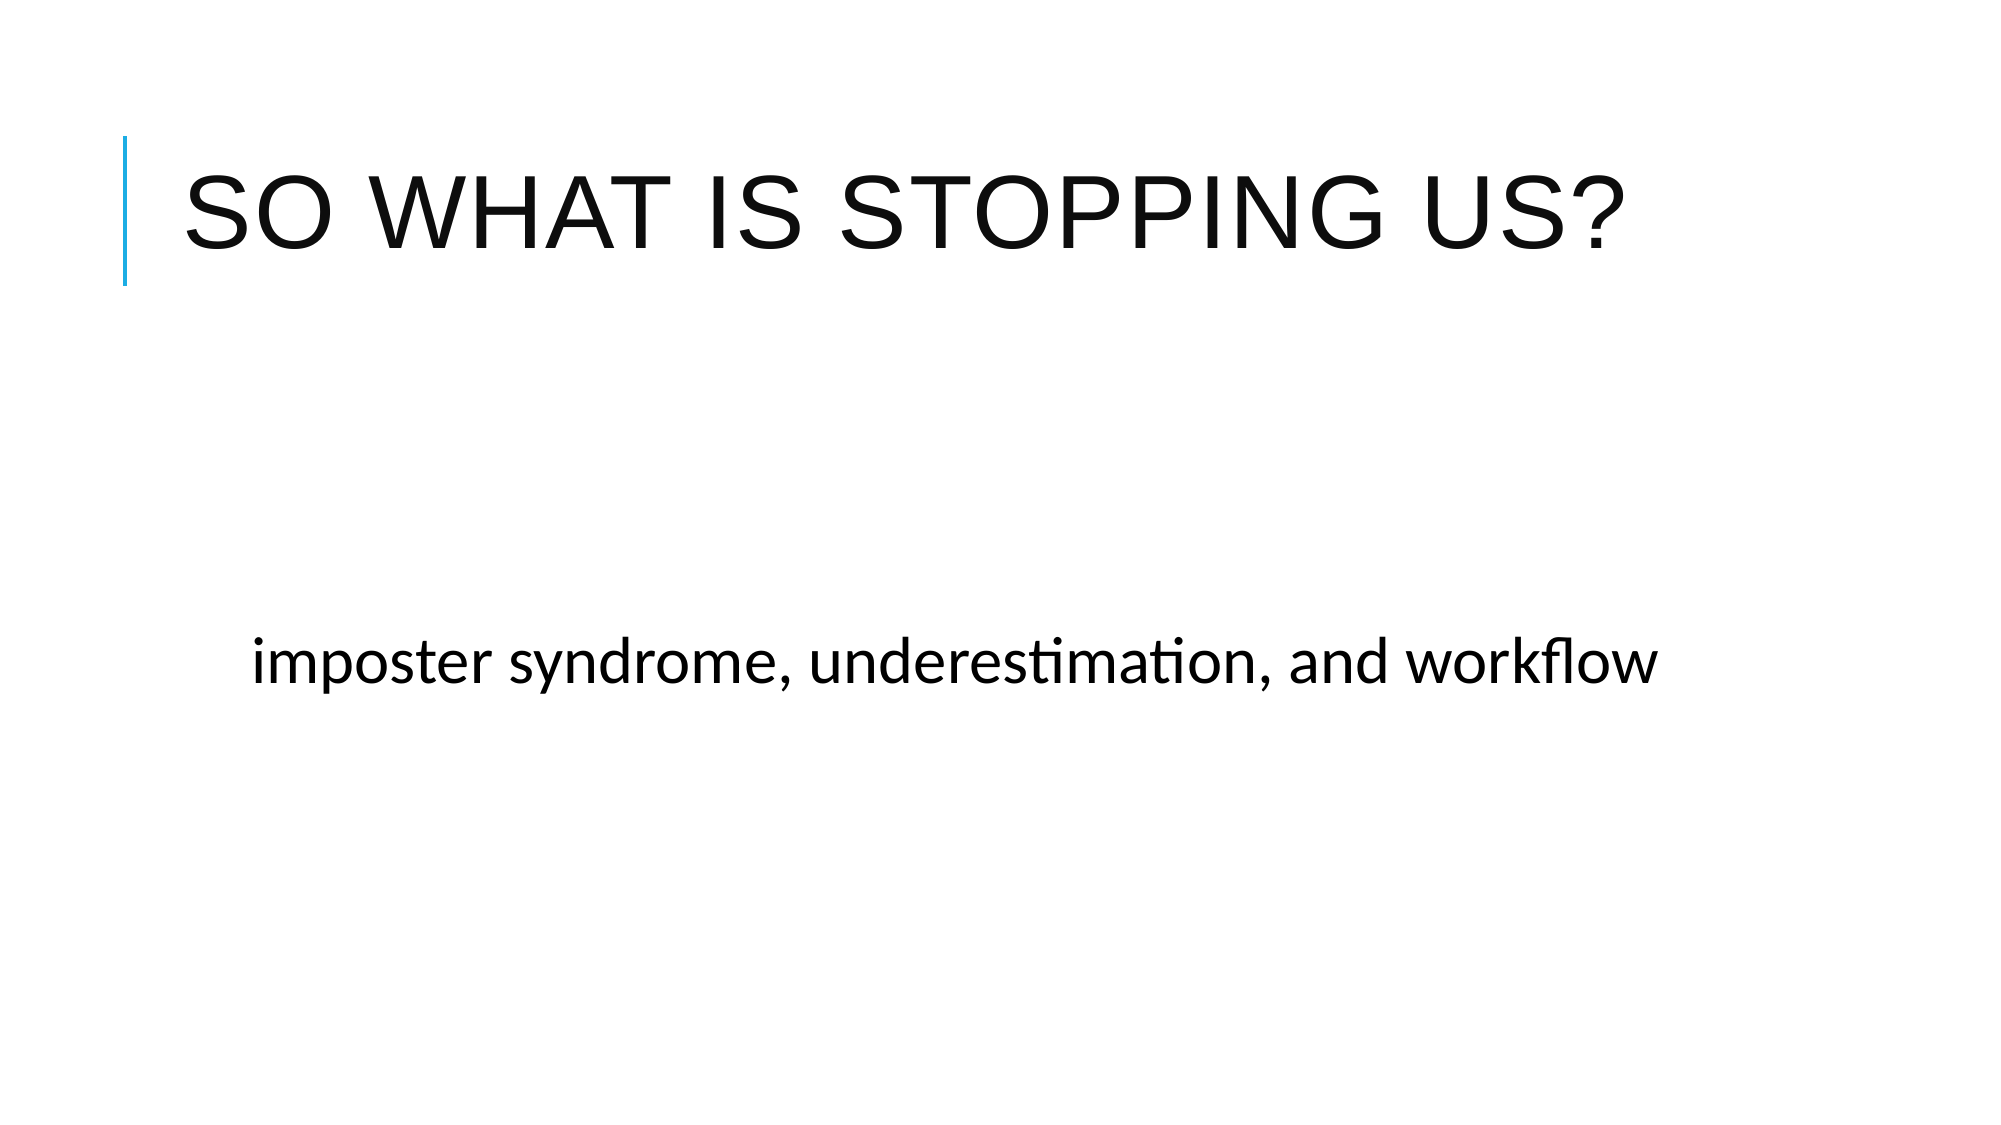

# So what is stopping us?

imposter syndrome, underestimation, and workflow